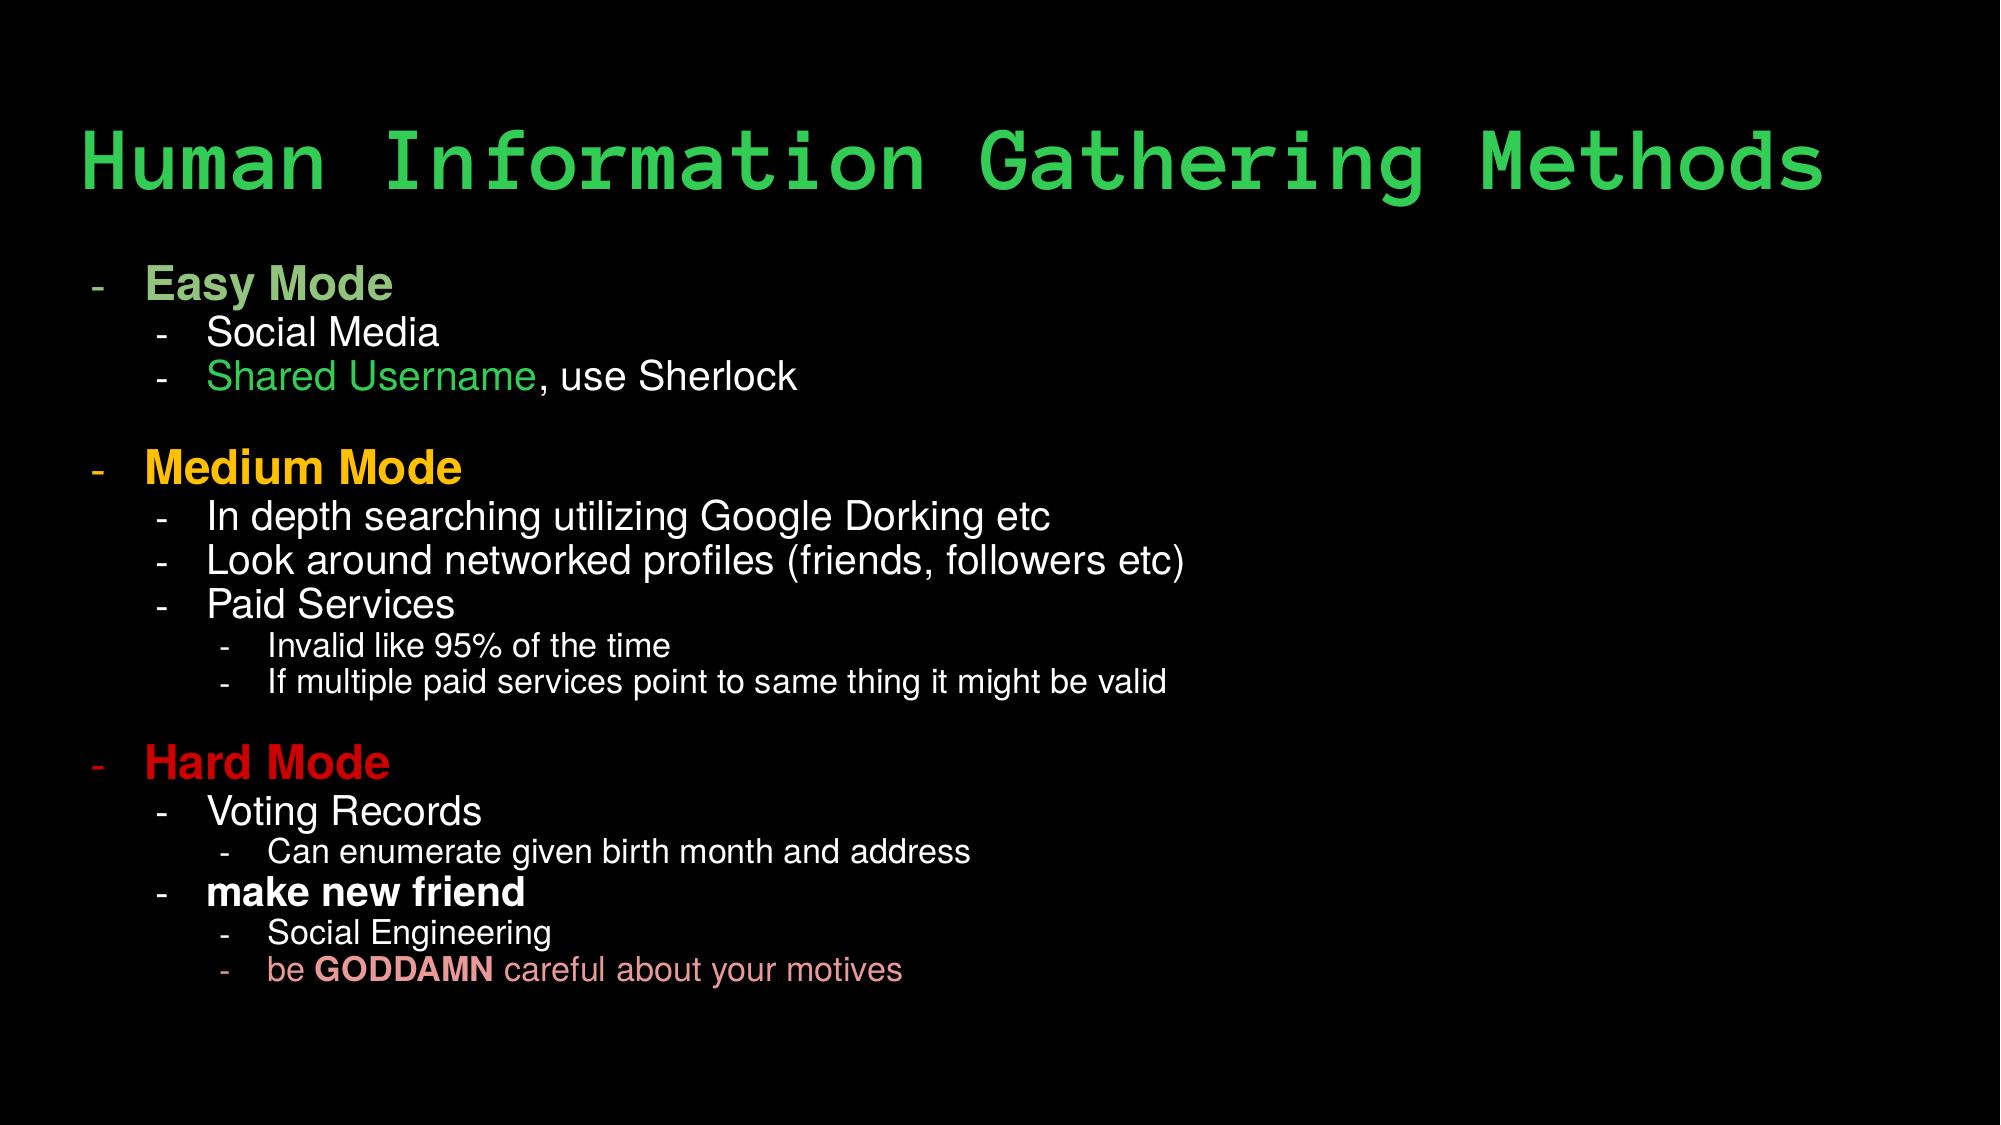

# Human Information Gathering Methods
Easy Mode
Social Media
Shared Username, use Sherlock
Medium Mode
In depth searching utilizing Google Dorking etc
Look around networked profiles (friends, followers etc)
Paid Services
Invalid like 95% of the time
If multiple paid services point to same thing it might be valid
Hard Mode
Voting Records
Can enumerate given birth month and address
make new friend
Social Engineering
be GODDAMN careful about your motives